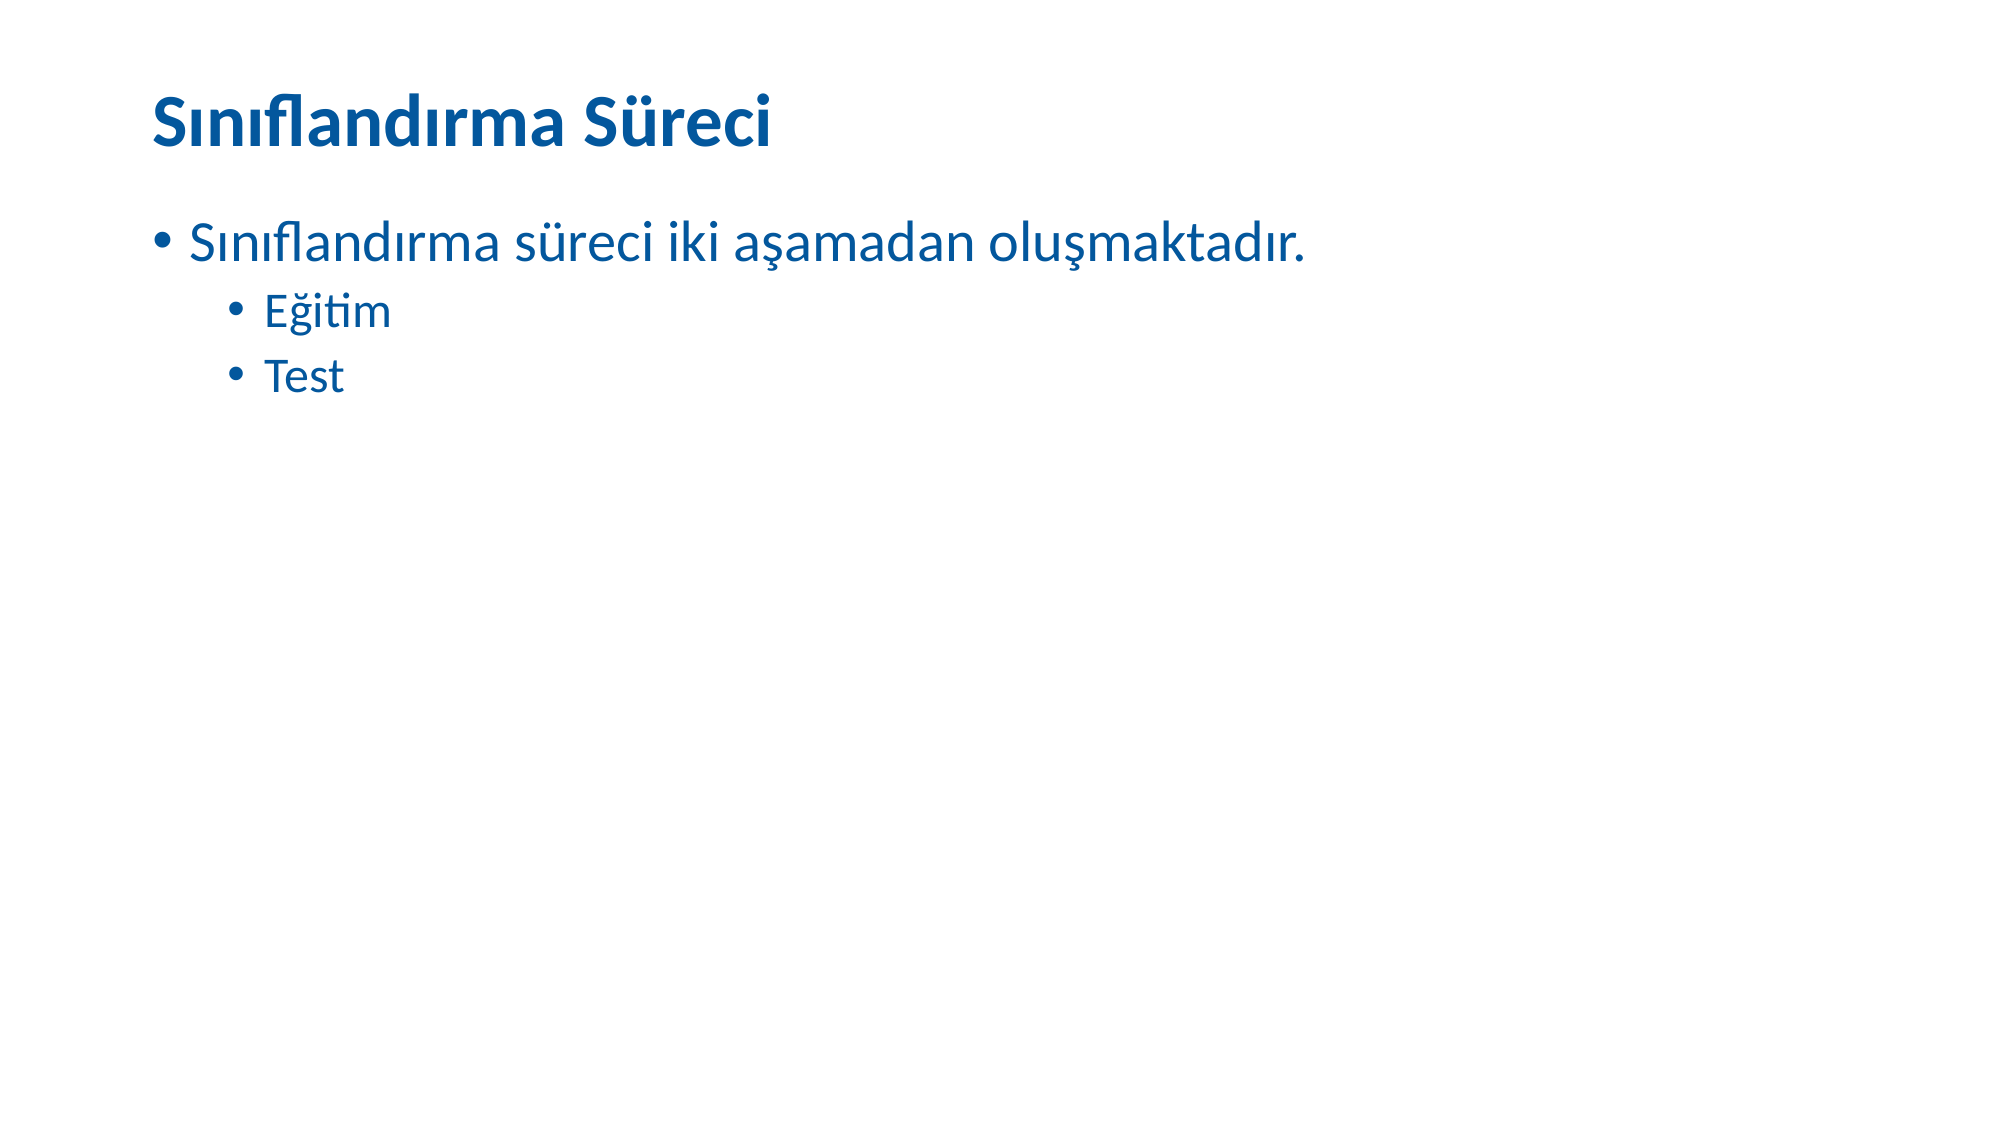

# Sınıflandırma Süreci
Sınıflandırma süreci iki aşamadan oluşmaktadır.
Eğitim
Test